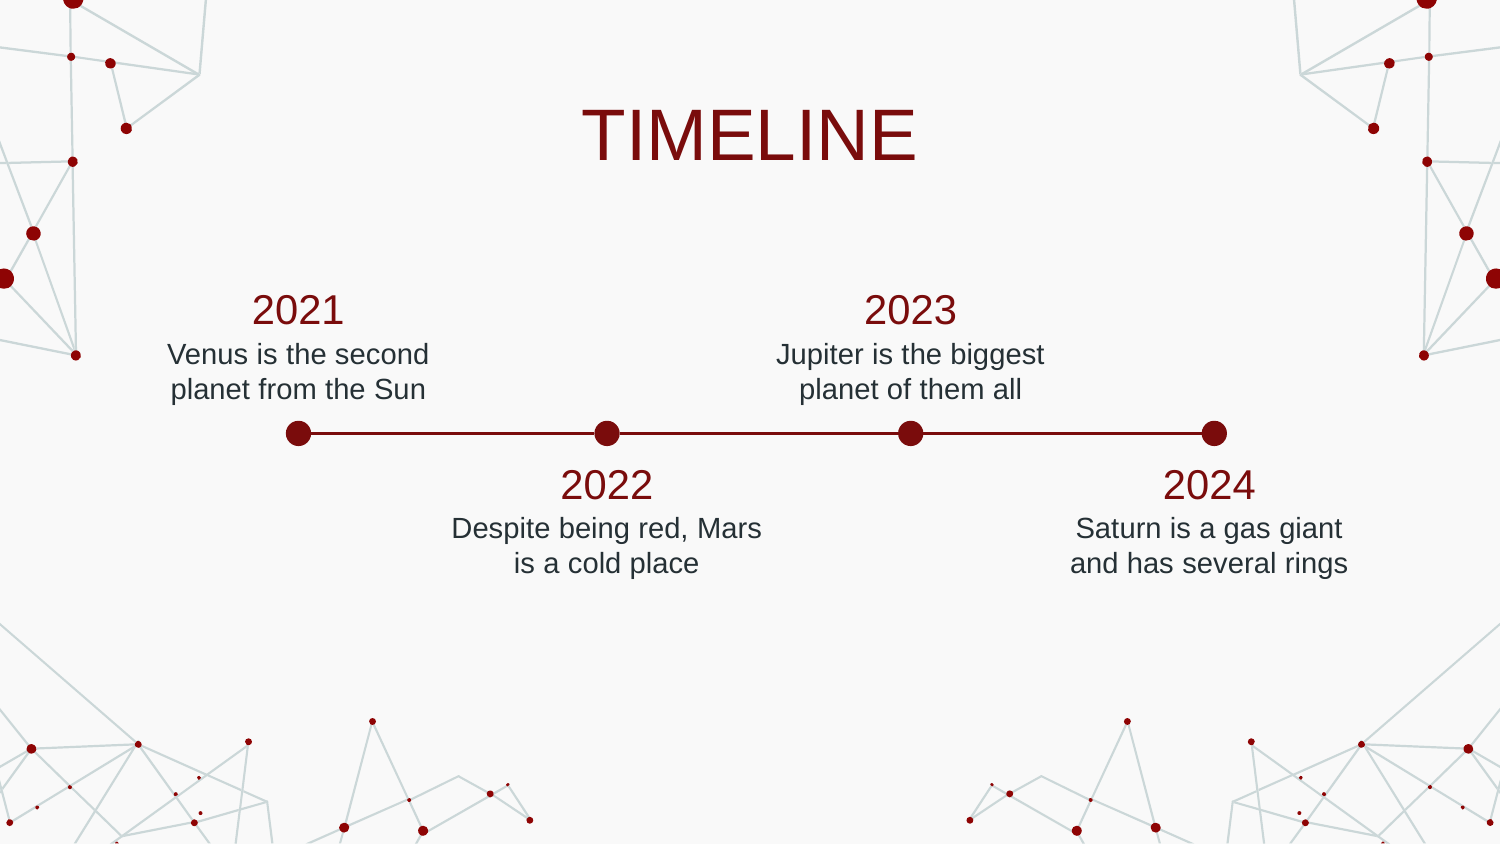

# TIMELINE
2021
2023
Venus is the second planet from the Sun
Jupiter is the biggest planet of them all

2022
2024
Despite being red, Mars is a cold place
Saturn is a gas giant and has several rings